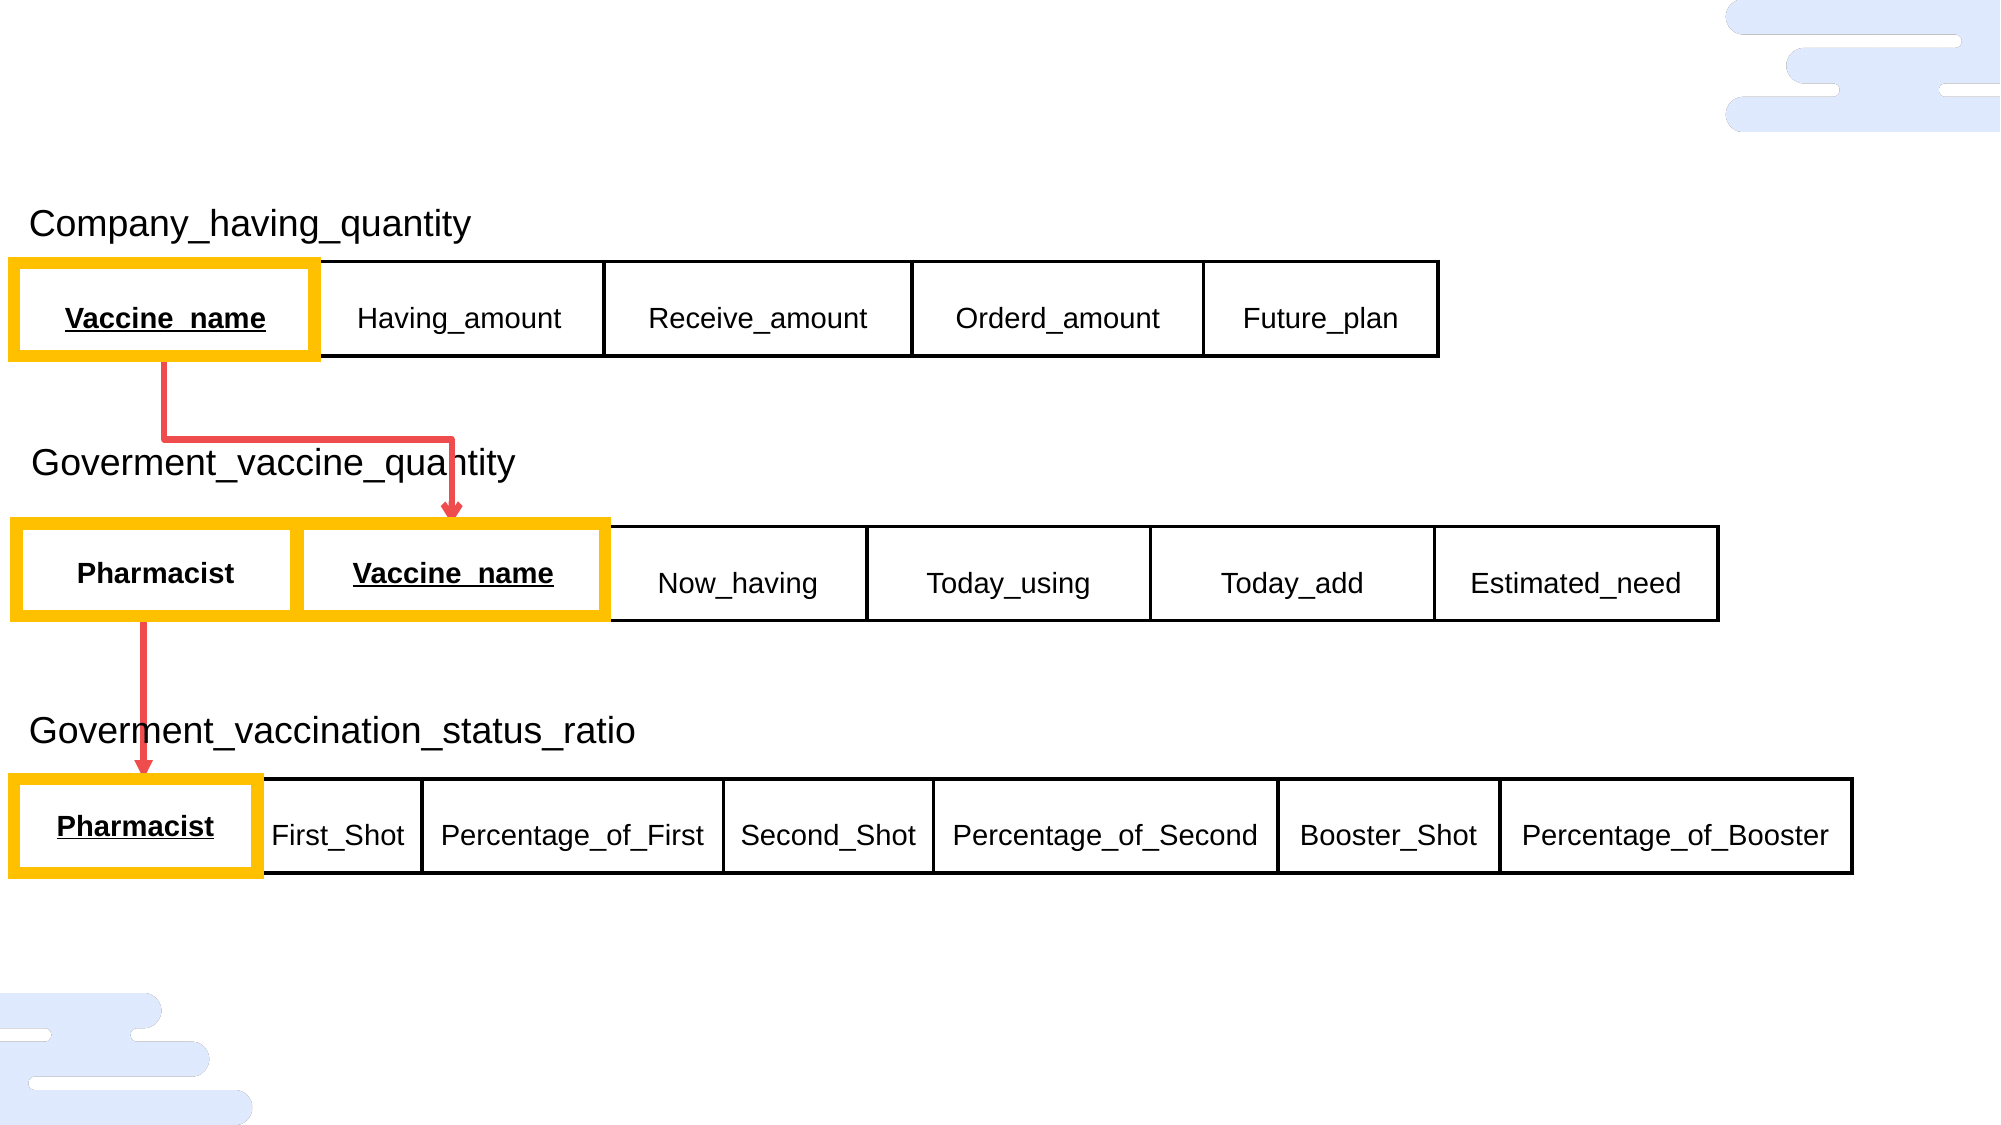

Company_having_quantity
| Vaccine\_name | Having\_amount | Receive\_amount | Orderd\_amount | Future\_plan |
| --- | --- | --- | --- | --- |

Goverment_vaccine_quantity

| Pharmacist | Vaccine\_name | Now\_having | Today\_using | Today\_add | Estimated\_need |
| --- | --- | --- | --- | --- | --- |
Goverment_vaccination_status_ratio
| Pharmacist | First\_Shot | Percentage\_of\_First | Second\_Shot | Percentage\_of\_Second | Booster\_Shot | Percentage\_of\_Booster |
| --- | --- | --- | --- | --- | --- | --- |